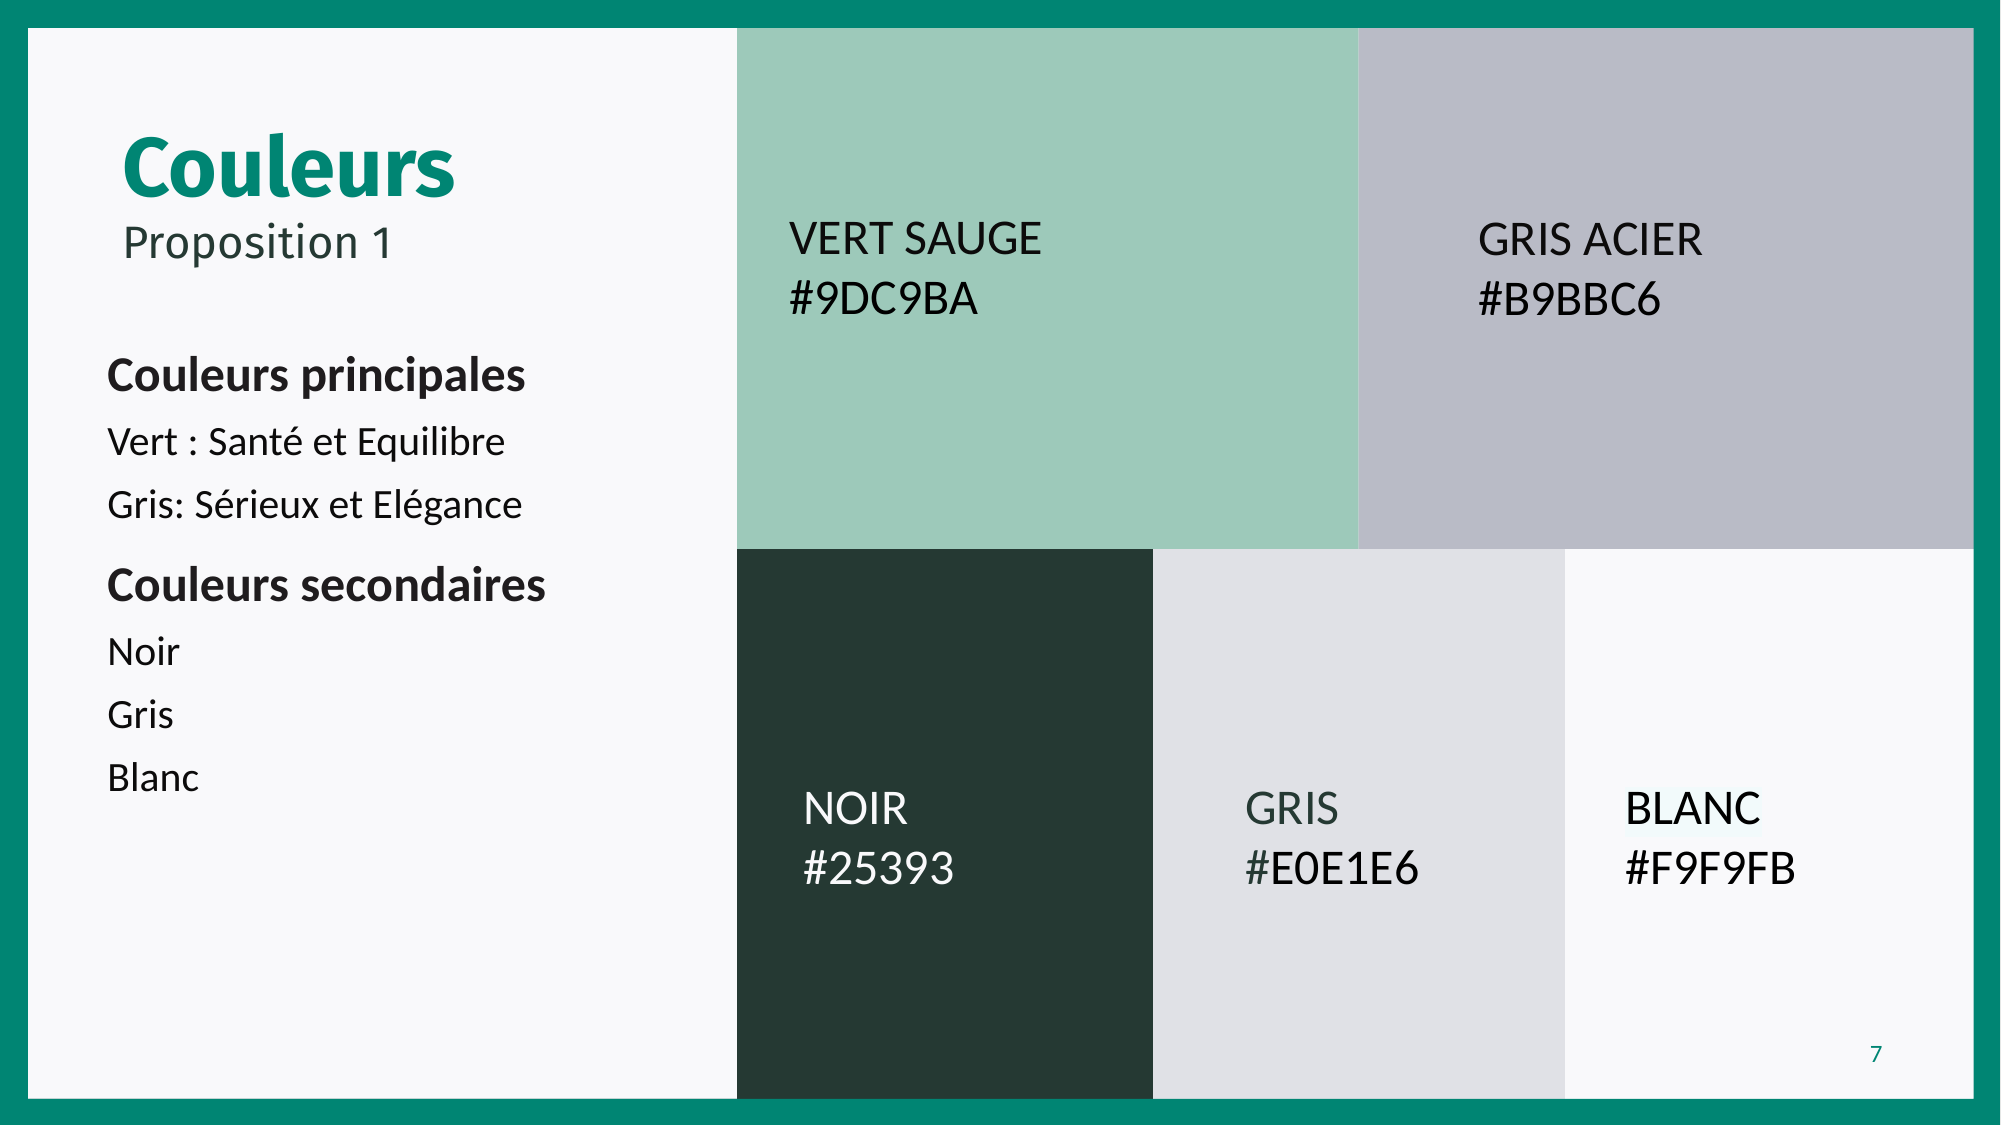

# Couleurs Proposition 1
VERT SAUGE
#9DC9BA
GRIS ACIER
#B9BBC6
Couleurs principales
Vert : Santé et Equilibre
Gris: Sérieux et Elégance
Couleurs secondaires
Noir
Gris
Blanc

GRIS
#E0E1E6
BLANC
#F9F9FB
NOIR
#25393
7